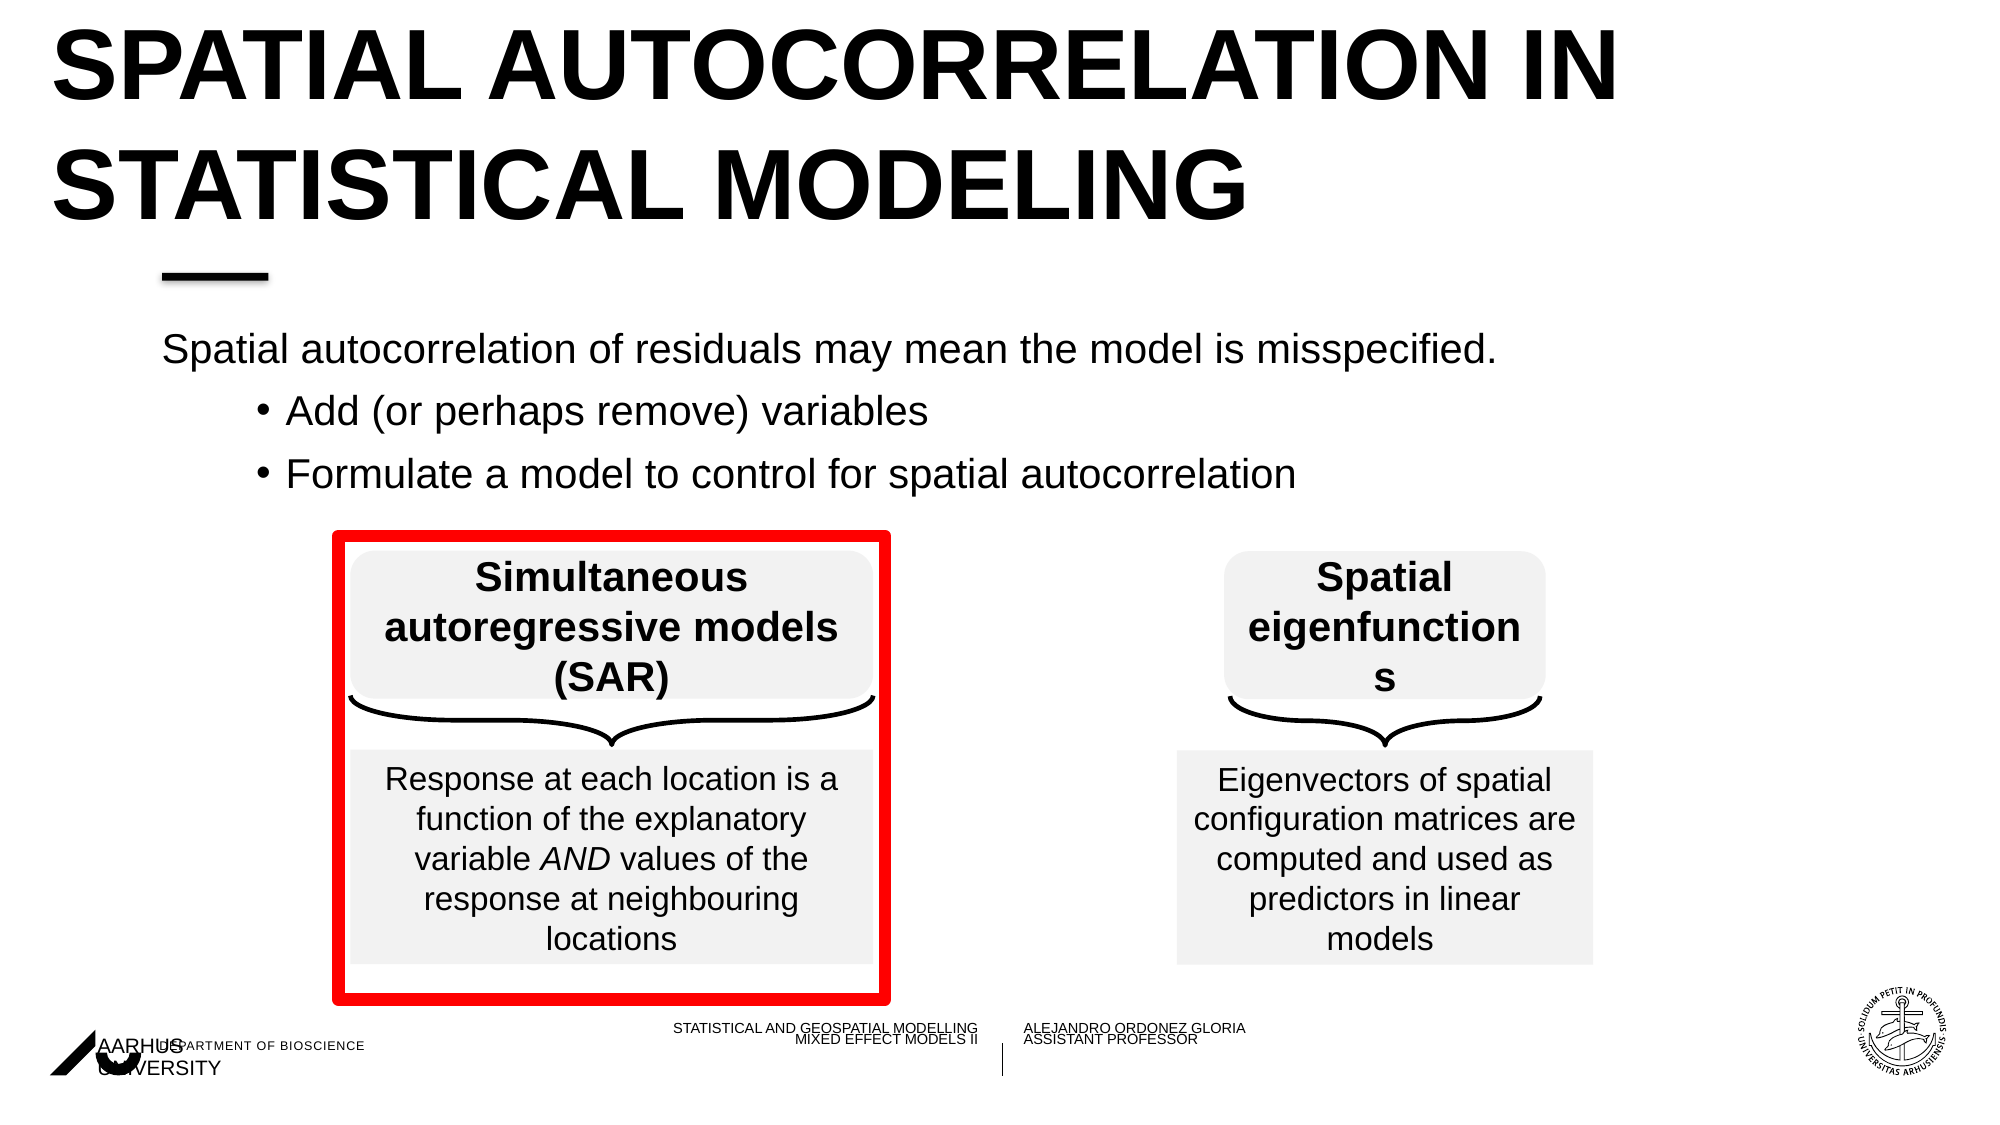

# Spatial autocorrelation in statistical modeling
Spatial autocorrelation of residuals may mean the model is misspecified.
Add (or perhaps remove) variables
Formulate a model to control for spatial autocorrelation

Simultaneous autoregressive models (SAR)
Response at each location is a function of the explanatory variable AND values of the response at neighbouring locations
Spatial eigenfunctions

Eigenvectors of spatial configuration matrices are computed and used as predictors in linear models